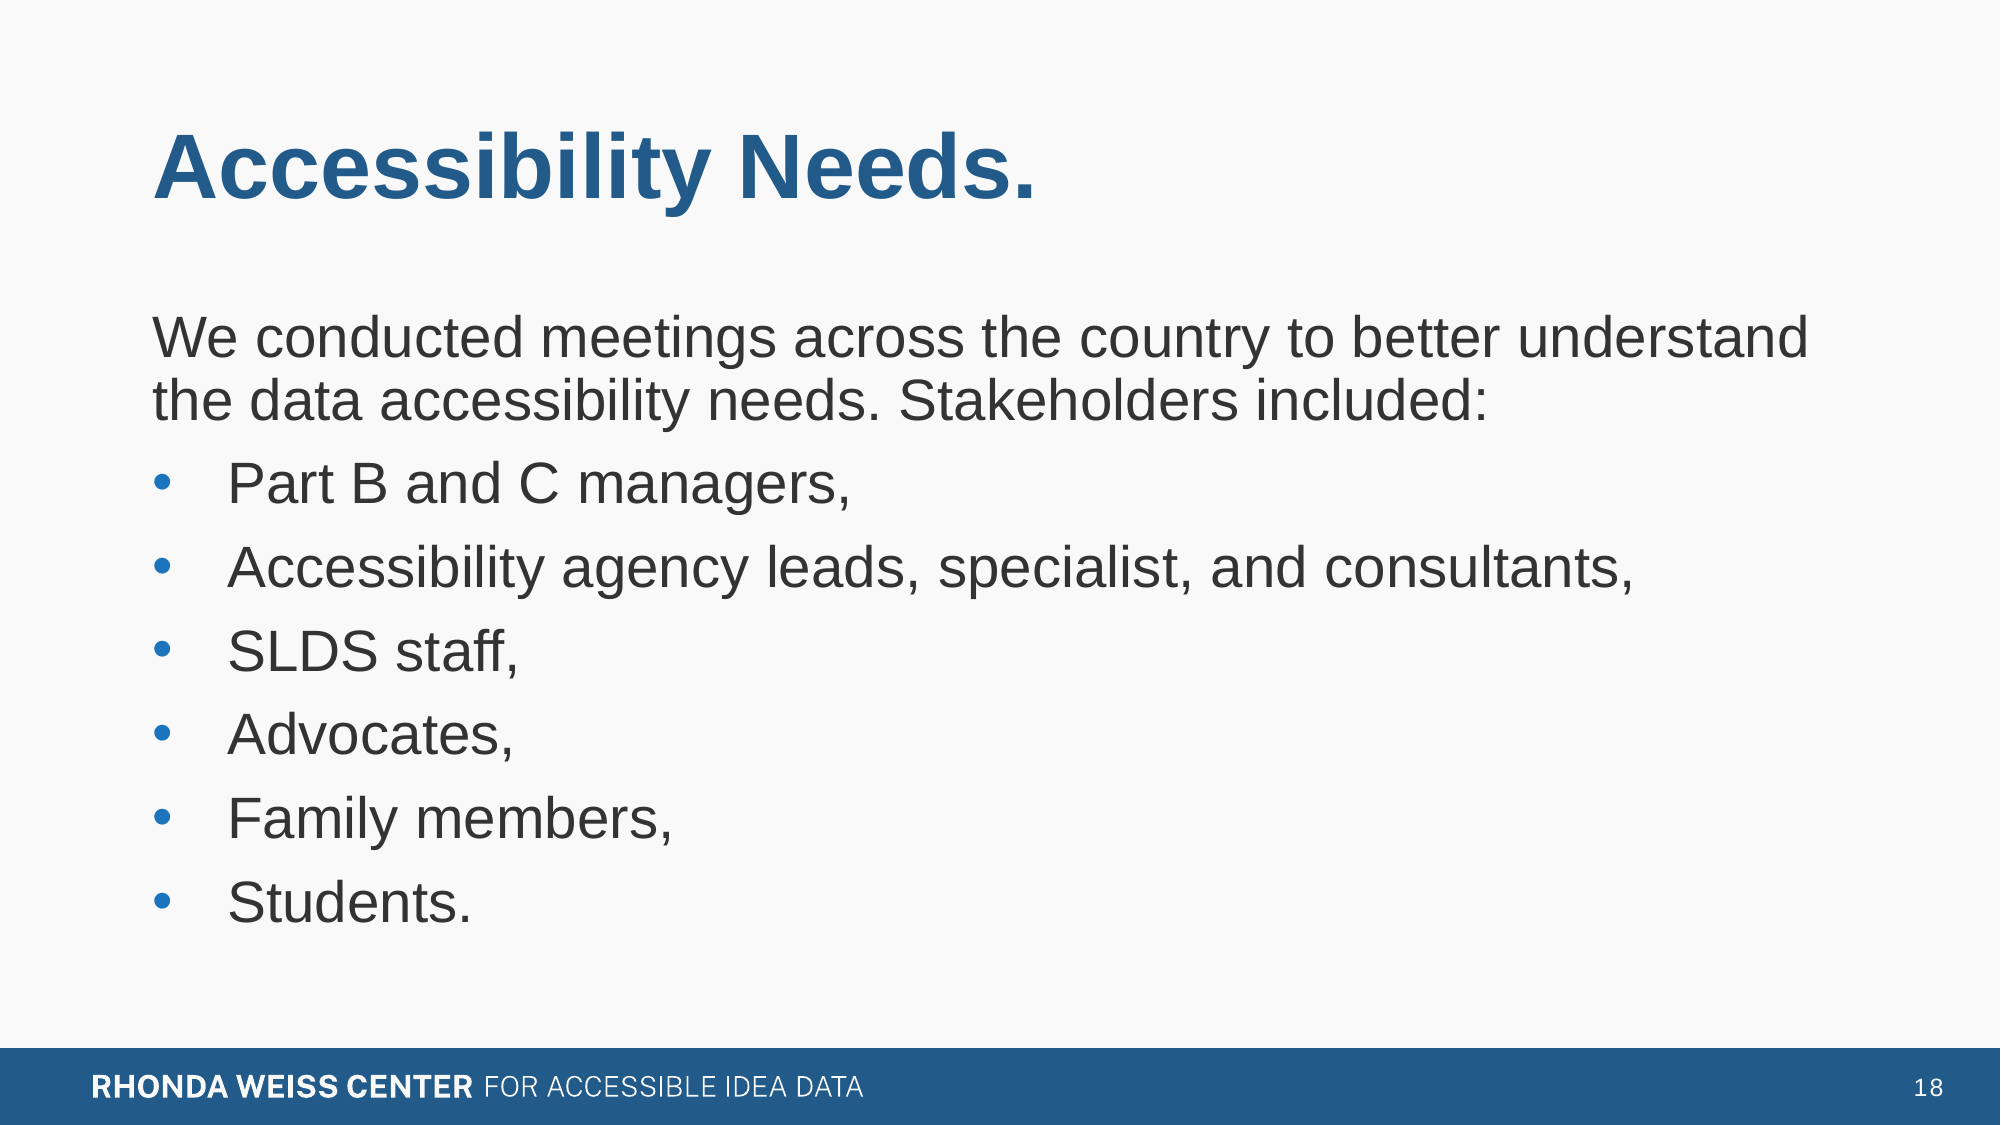

# Accessibility Needs.
We conducted meetings across the country to better understand the data accessibility needs. Stakeholders included:
Part B and C managers,
Accessibility agency leads, specialist, and consultants,
SLDS staff,
Advocates,
Family members,
Students.